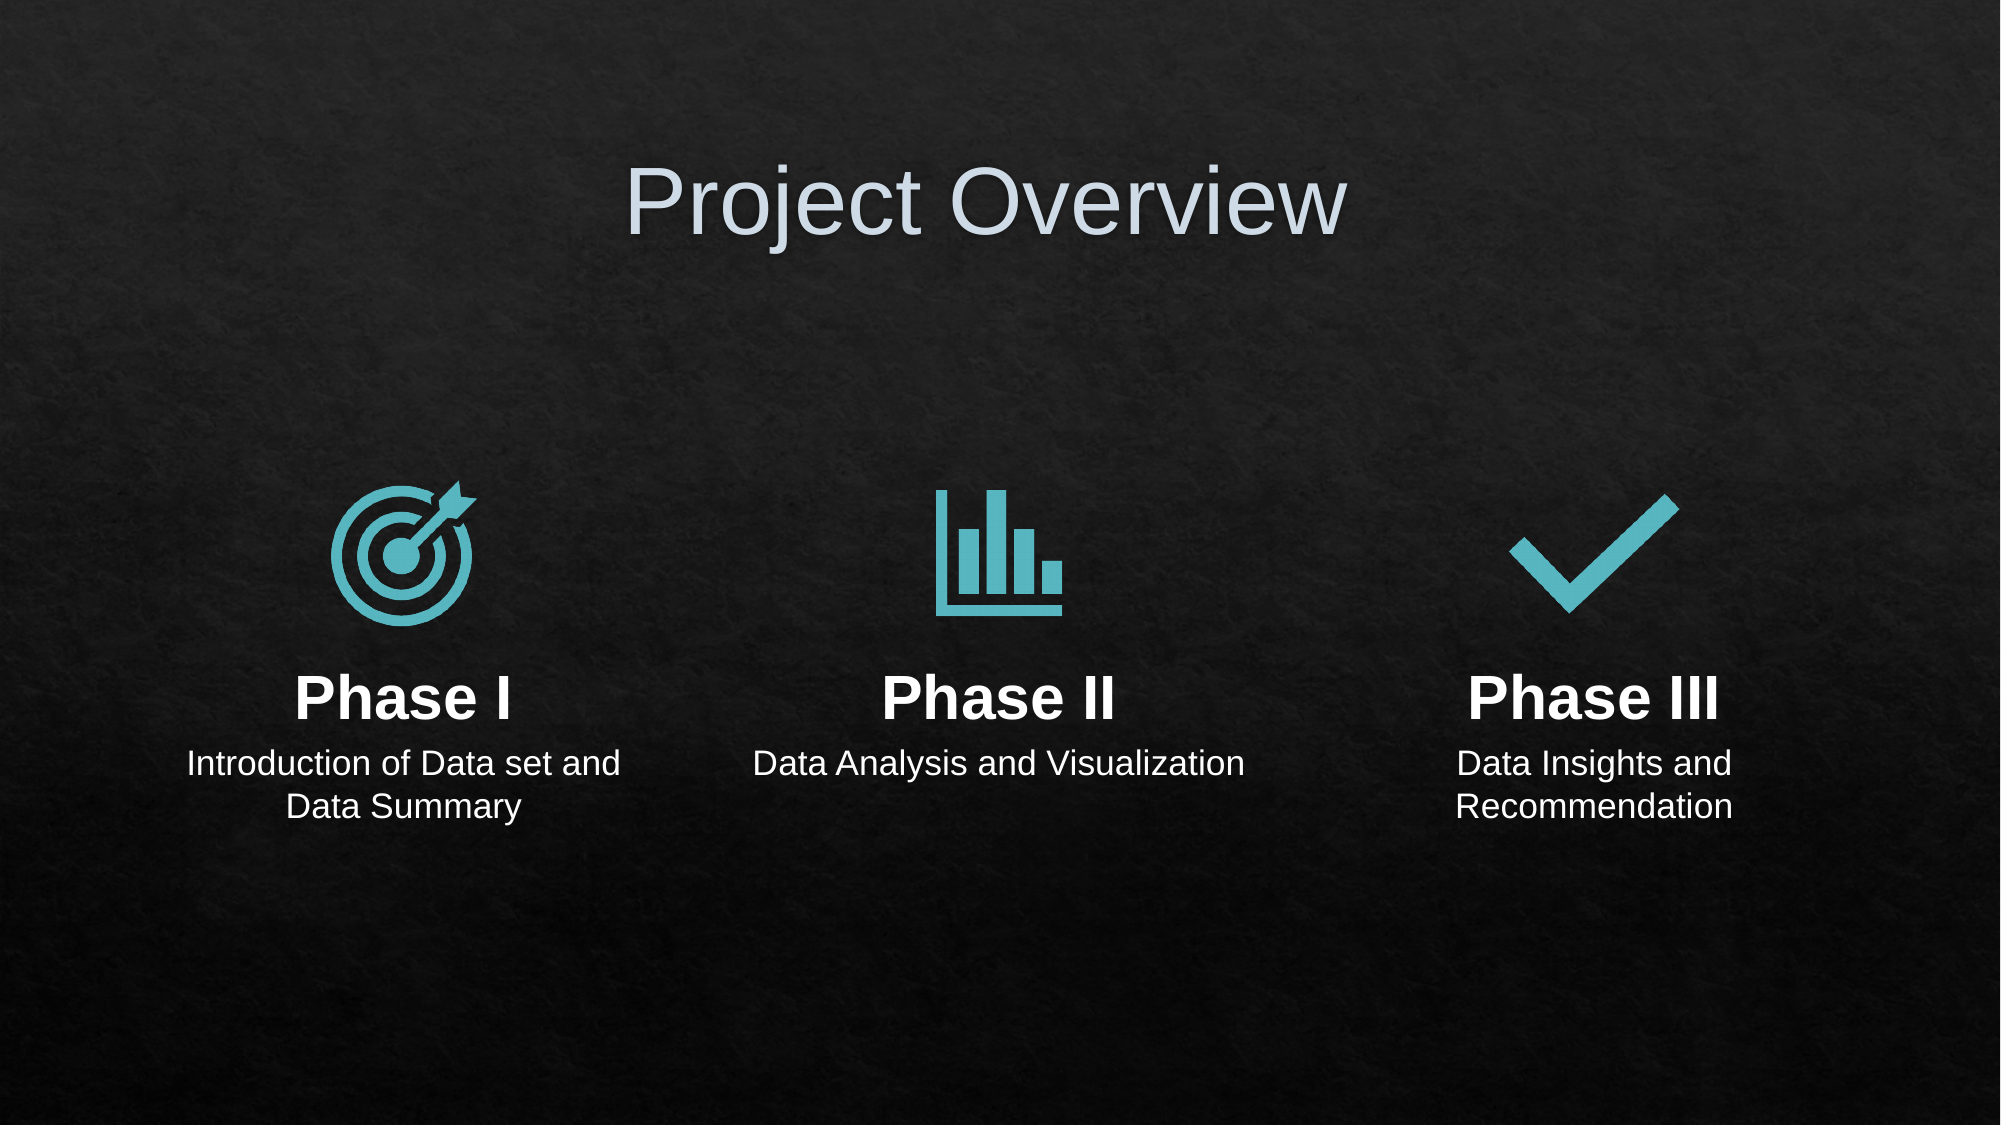

# Project Overview
Phase I
Introduction of Data set and Data Summary
Phase II
Data Analysis and Visualization
Phase III
Data Insights and Recommendation